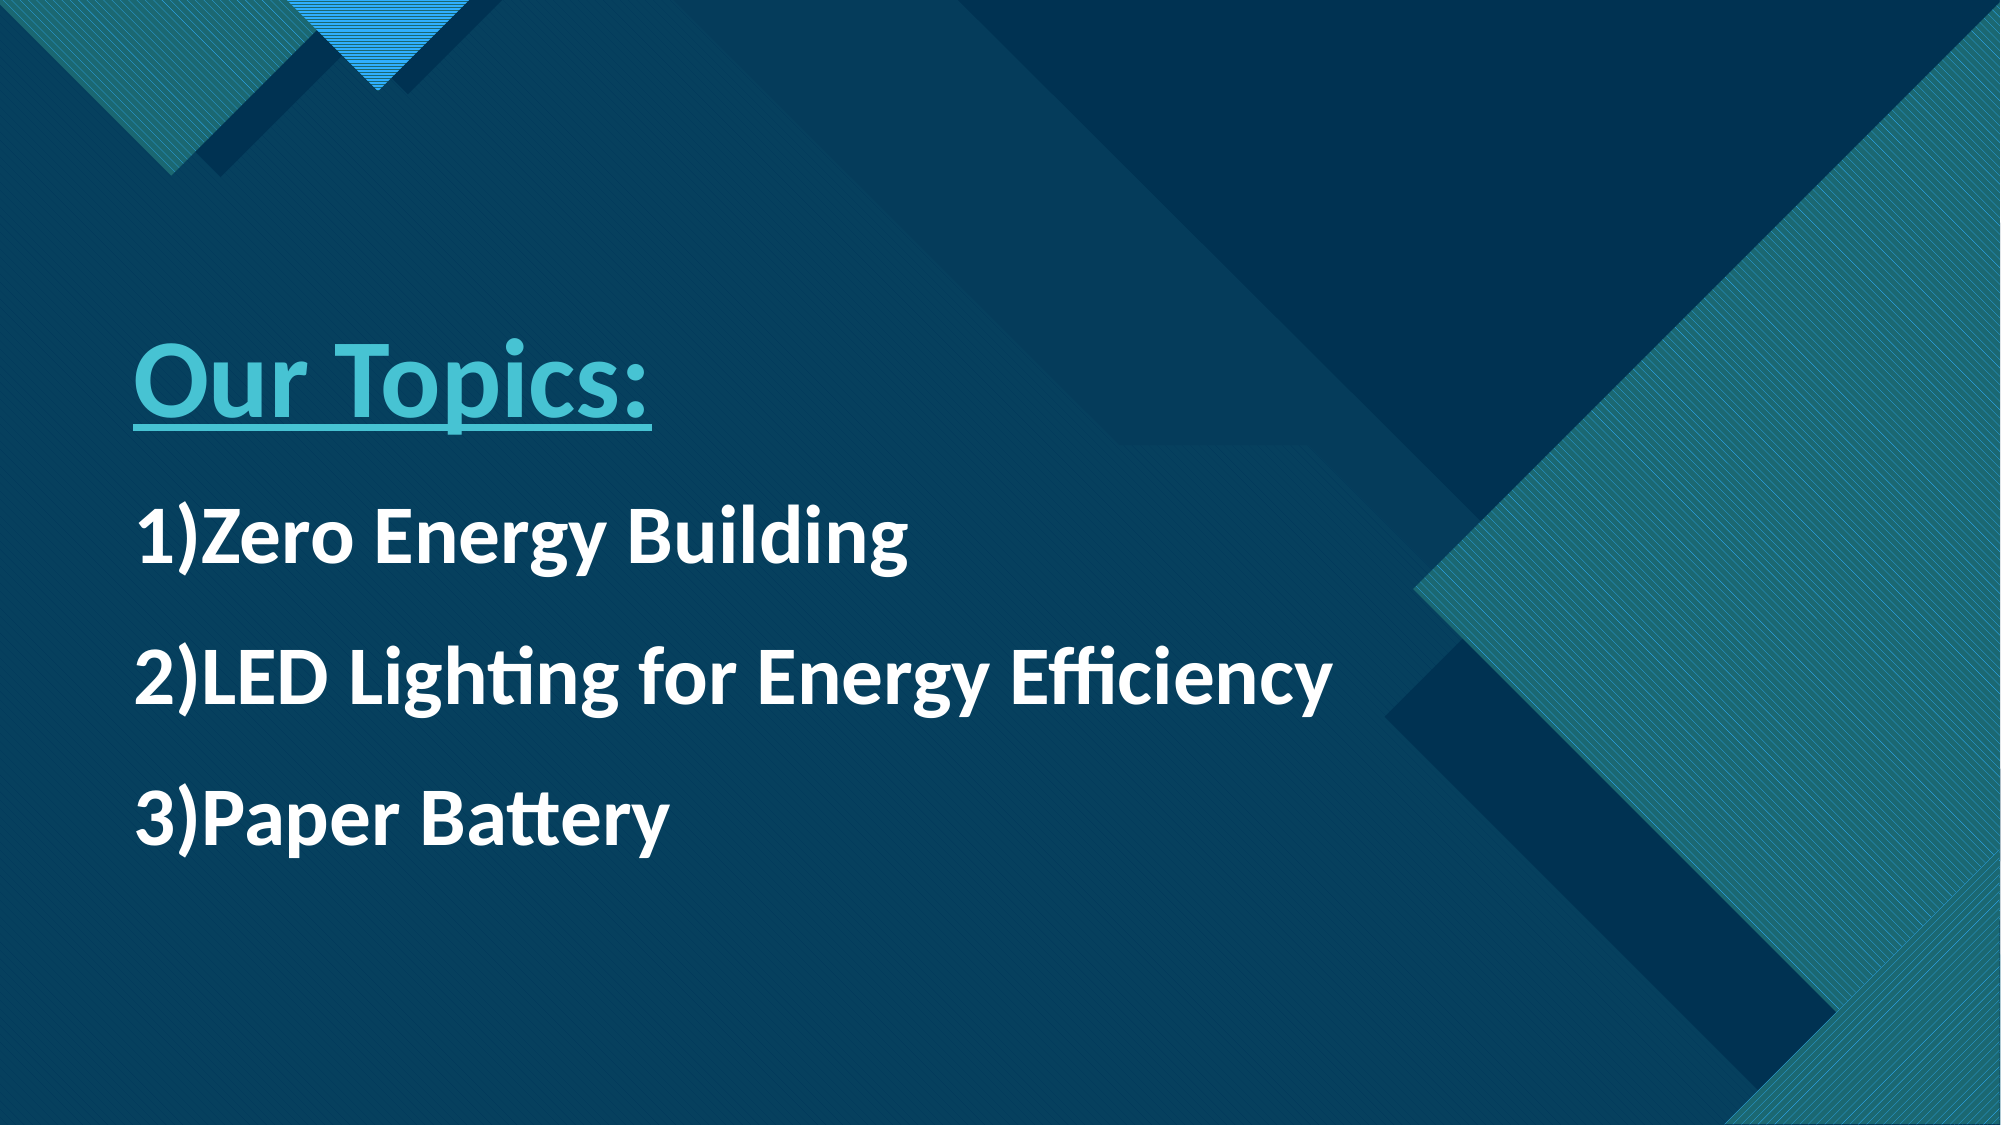

Our Topics:
1)Zero Energy Building
2)LED Lighting for Energy Efficiency
3)Paper Battery